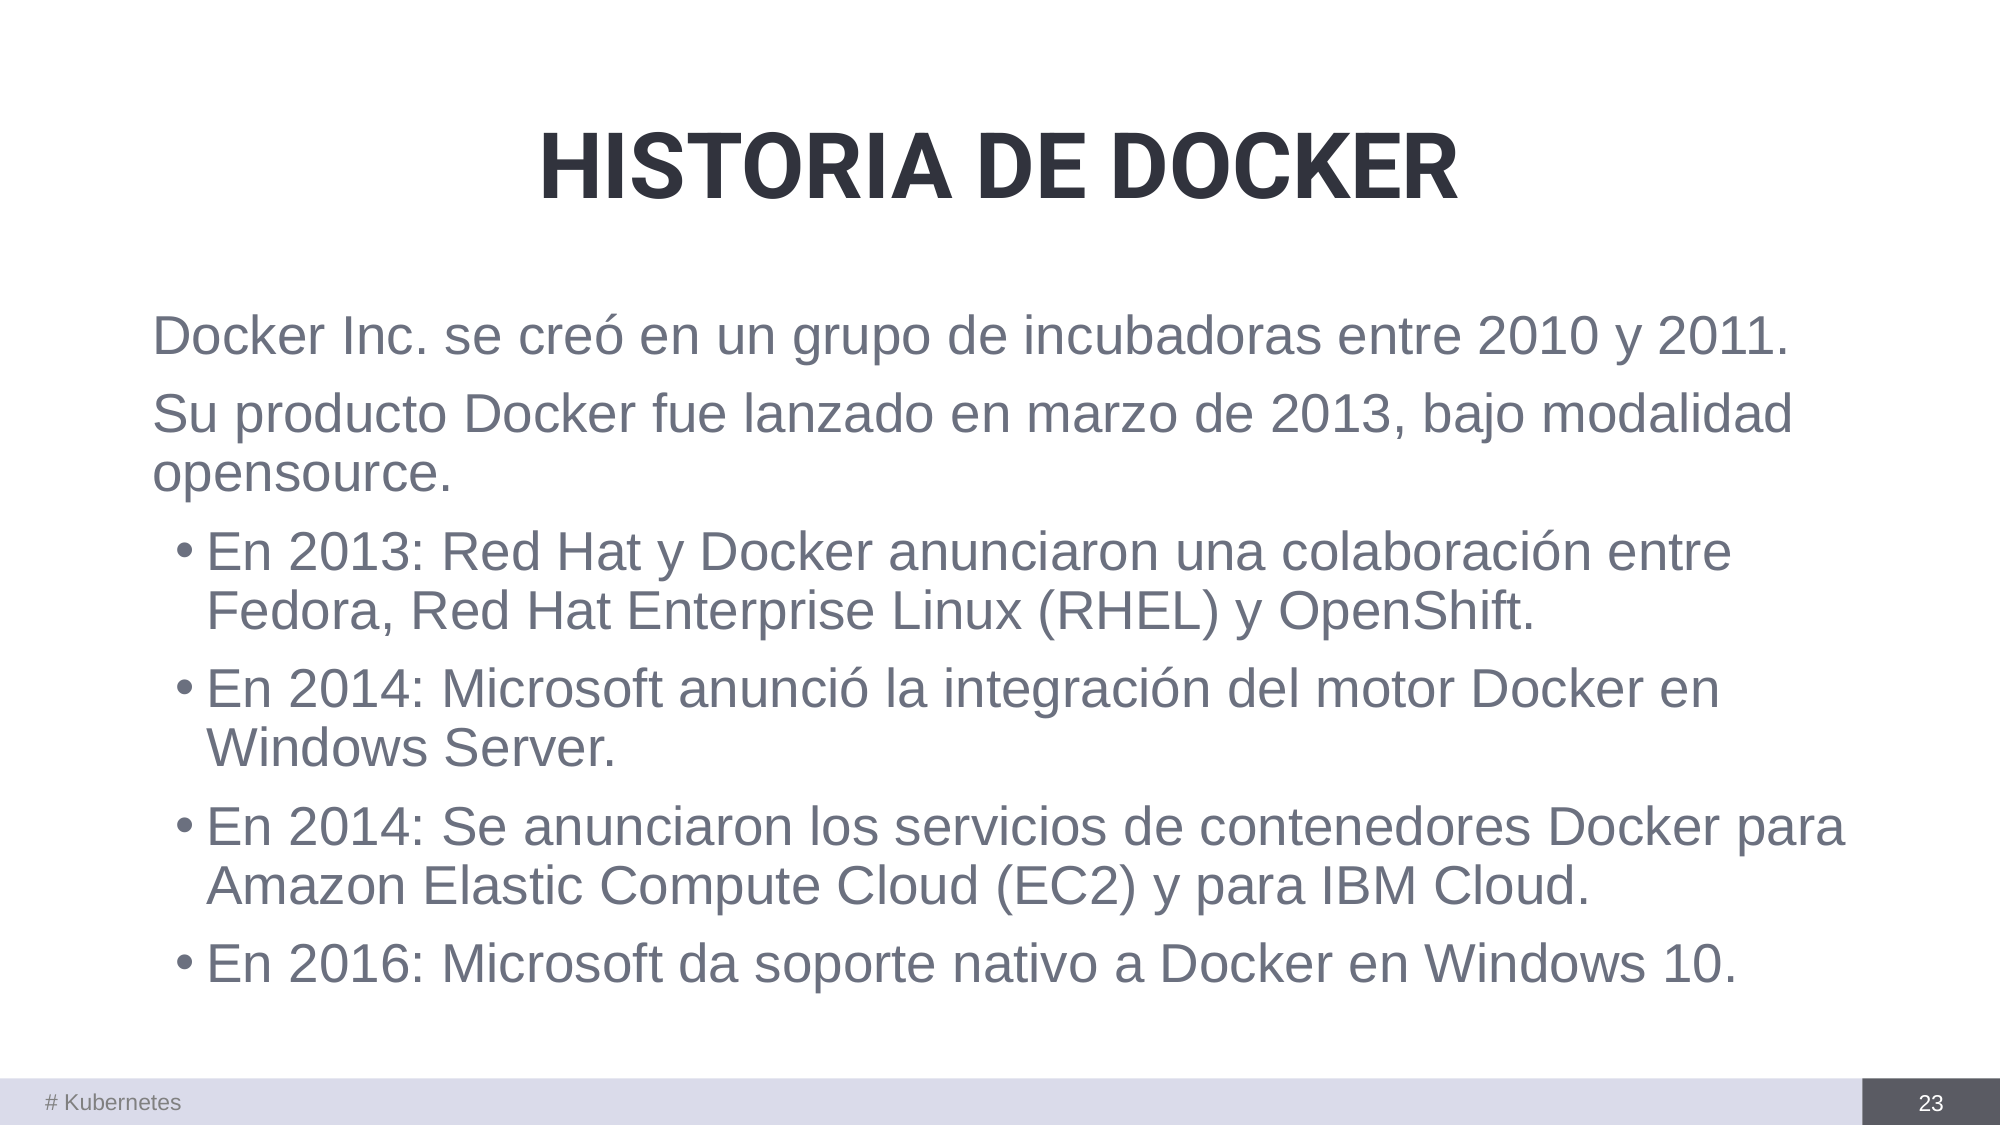

# HISTORIA DE DOCKER
Docker Inc. se creó en un grupo de incubadoras entre 2010 y 2011.
Su producto Docker fue lanzado en marzo de 2013, bajo modalidad opensource.
En 2013: Red Hat y Docker anunciaron una colaboración entre Fedora, Red Hat Enterprise Linux (RHEL) y OpenShift.
En 2014: Microsoft anunció la integración del motor Docker en Windows Server.
En 2014: Se anunciaron los servicios de contenedores Docker para Amazon Elastic Compute Cloud (EC2) y para IBM Cloud.
En 2016: Microsoft da soporte nativo a Docker en Windows 10.
# Kubernetes
23